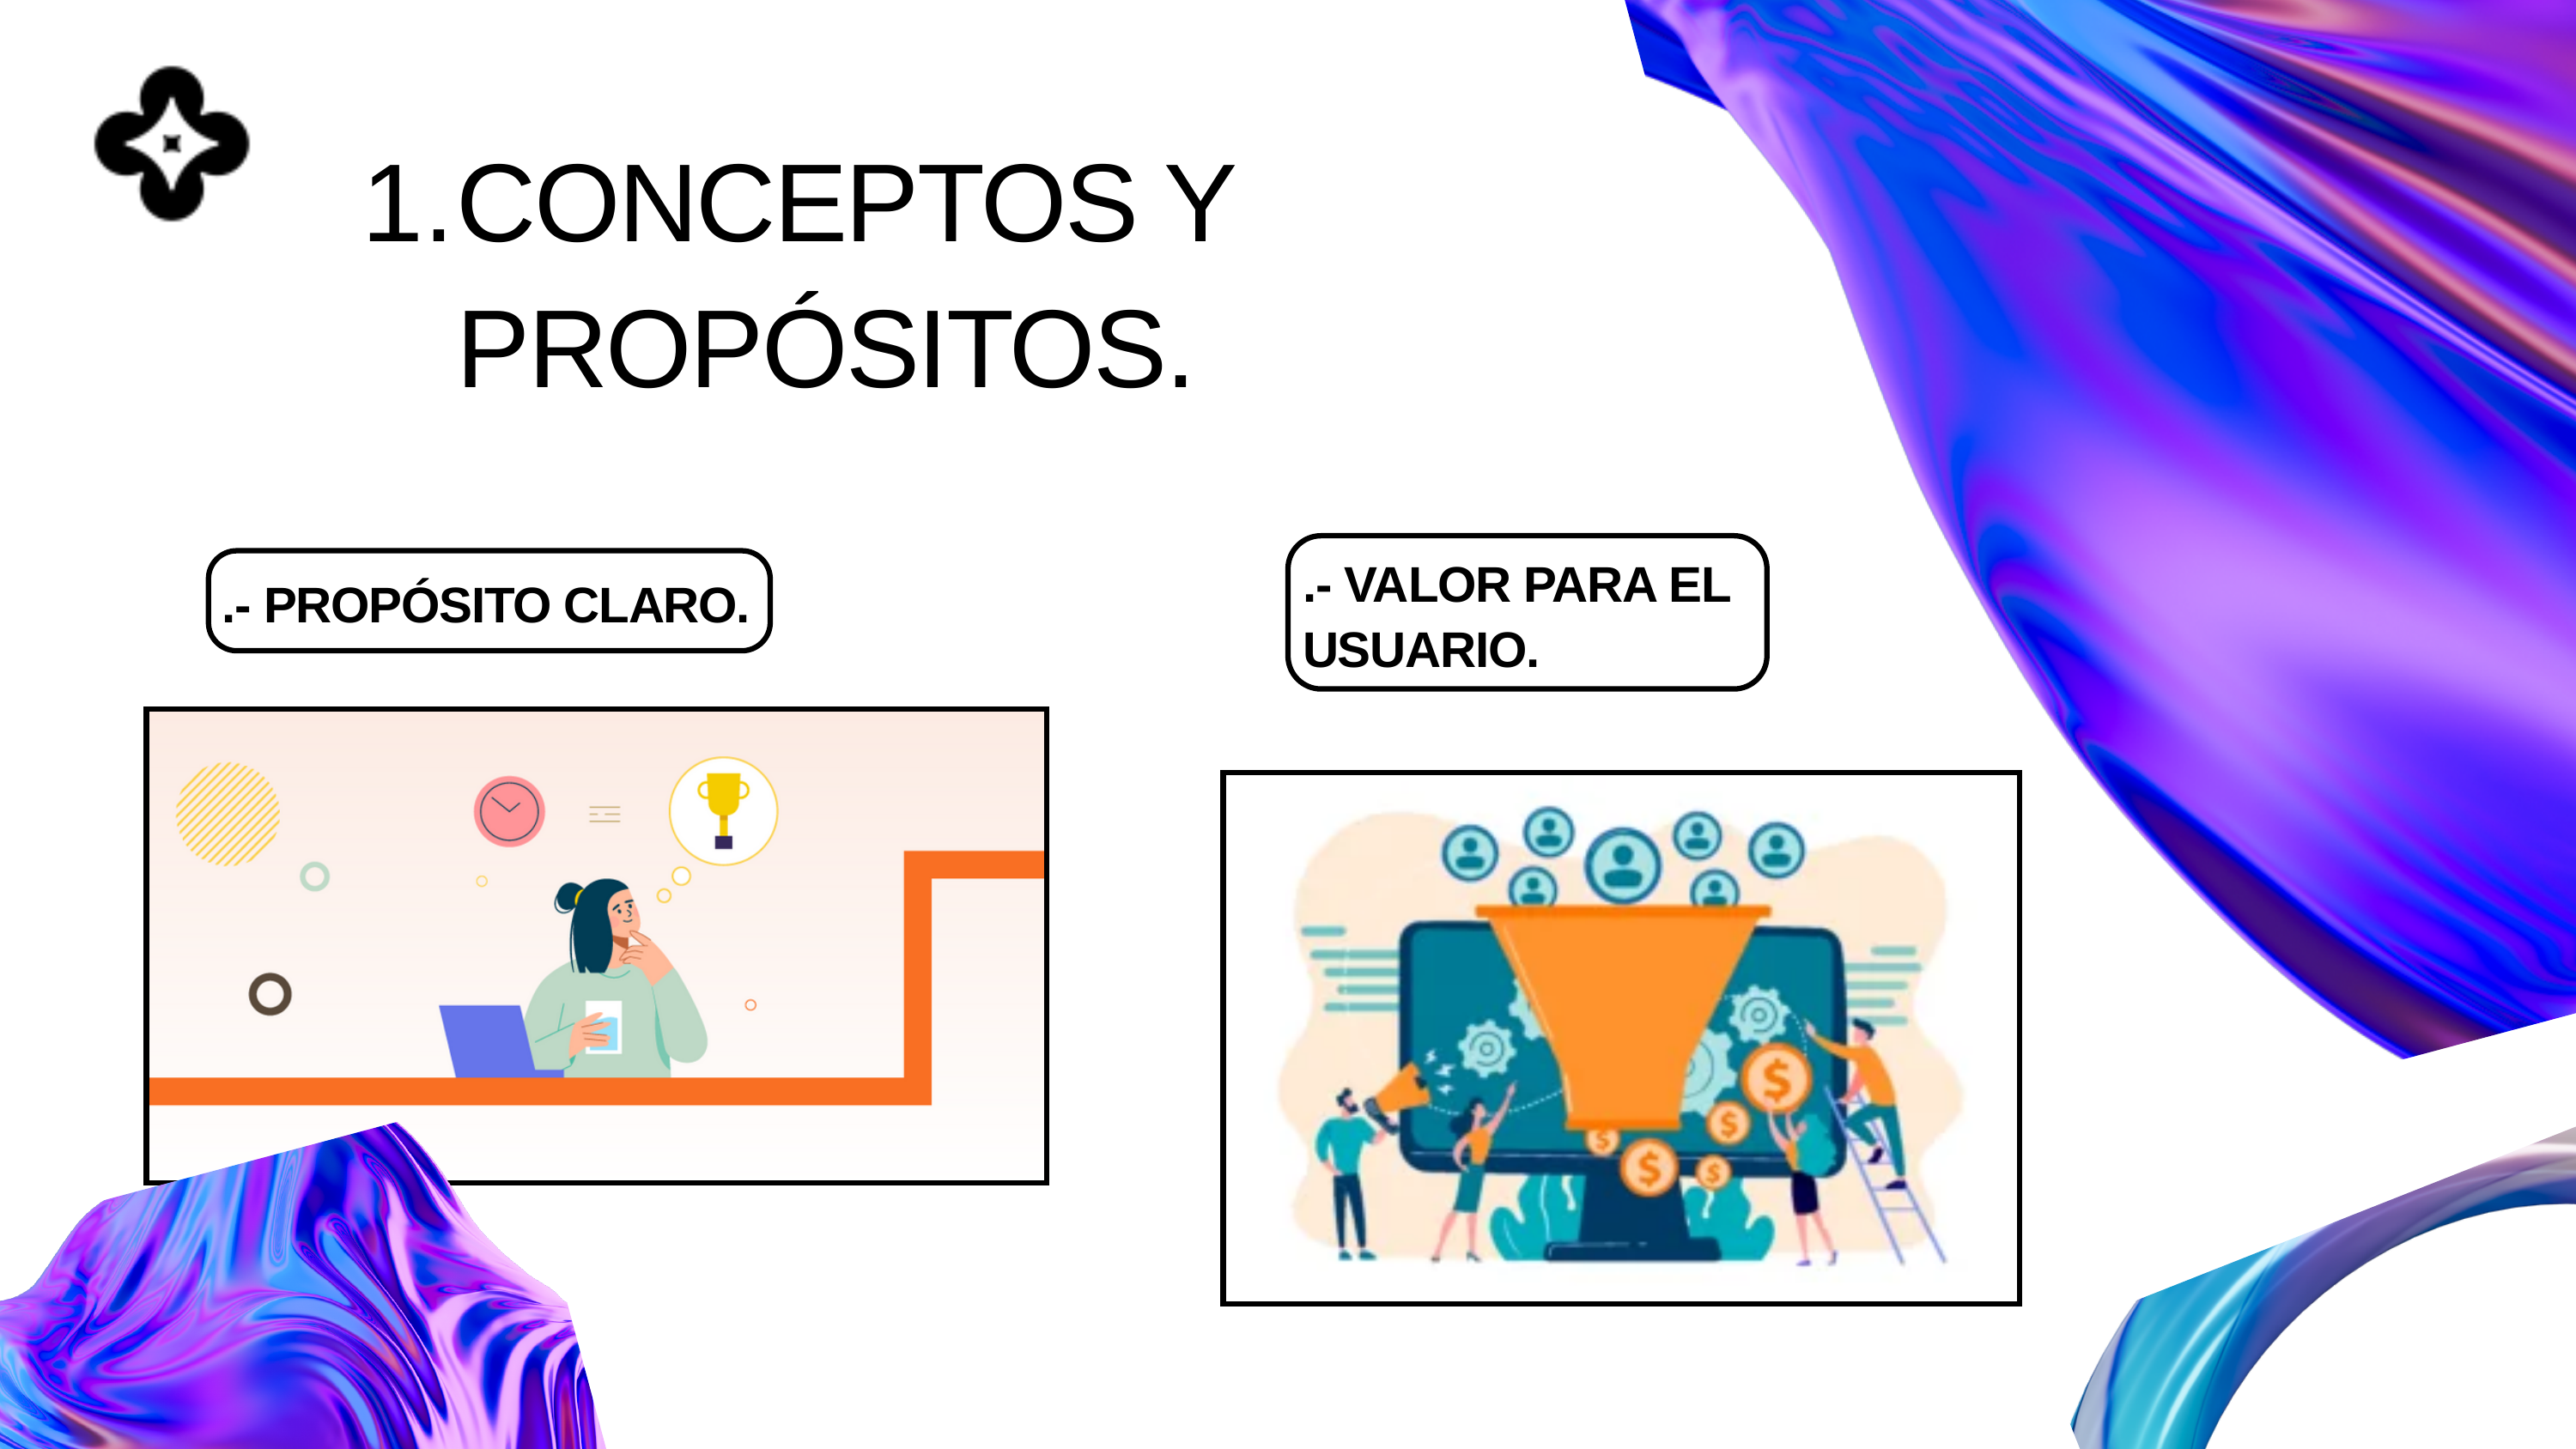

CONCEPTOS Y PROPÓSITOS.

.- VALOR PARA EL USUARIO.

.- PROPÓSITO CLARO.